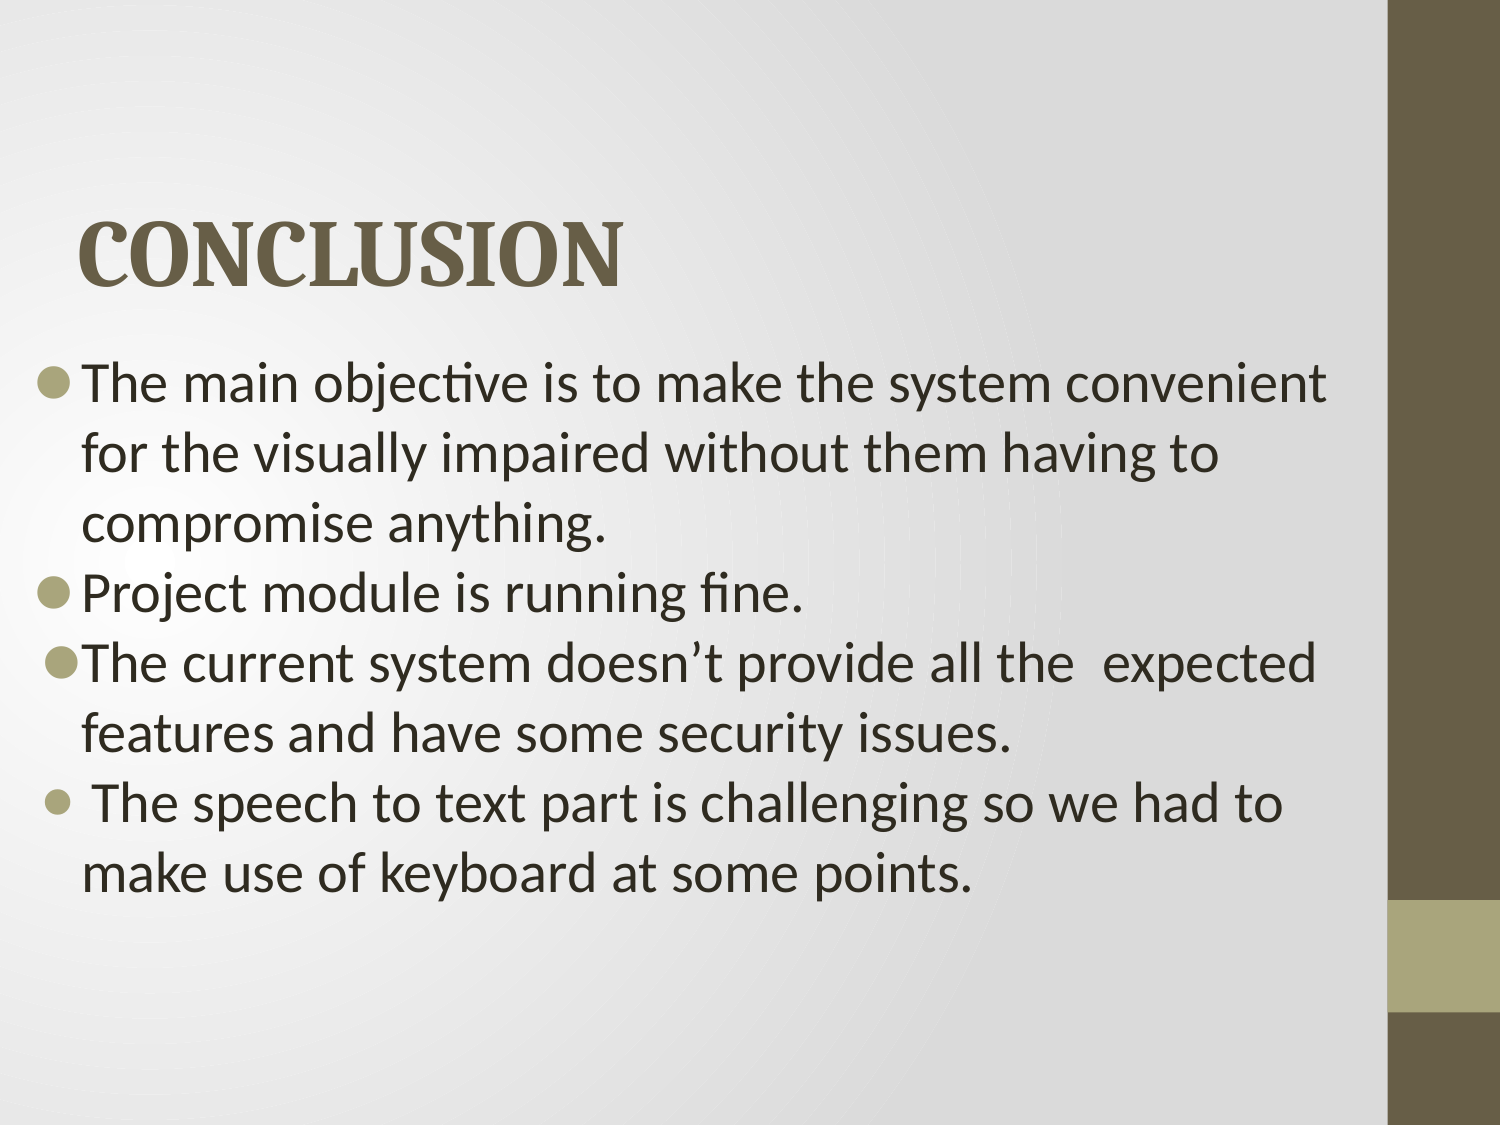

# CONCLUSION
The main objective is to make the system convenient for the visually impaired without them having to compromise anything.
Project module is running fine.
The current system doesn’t provide all the  expected features and have some security issues.
 The speech to text part is challenging so we had to make use of keyboard at some points.